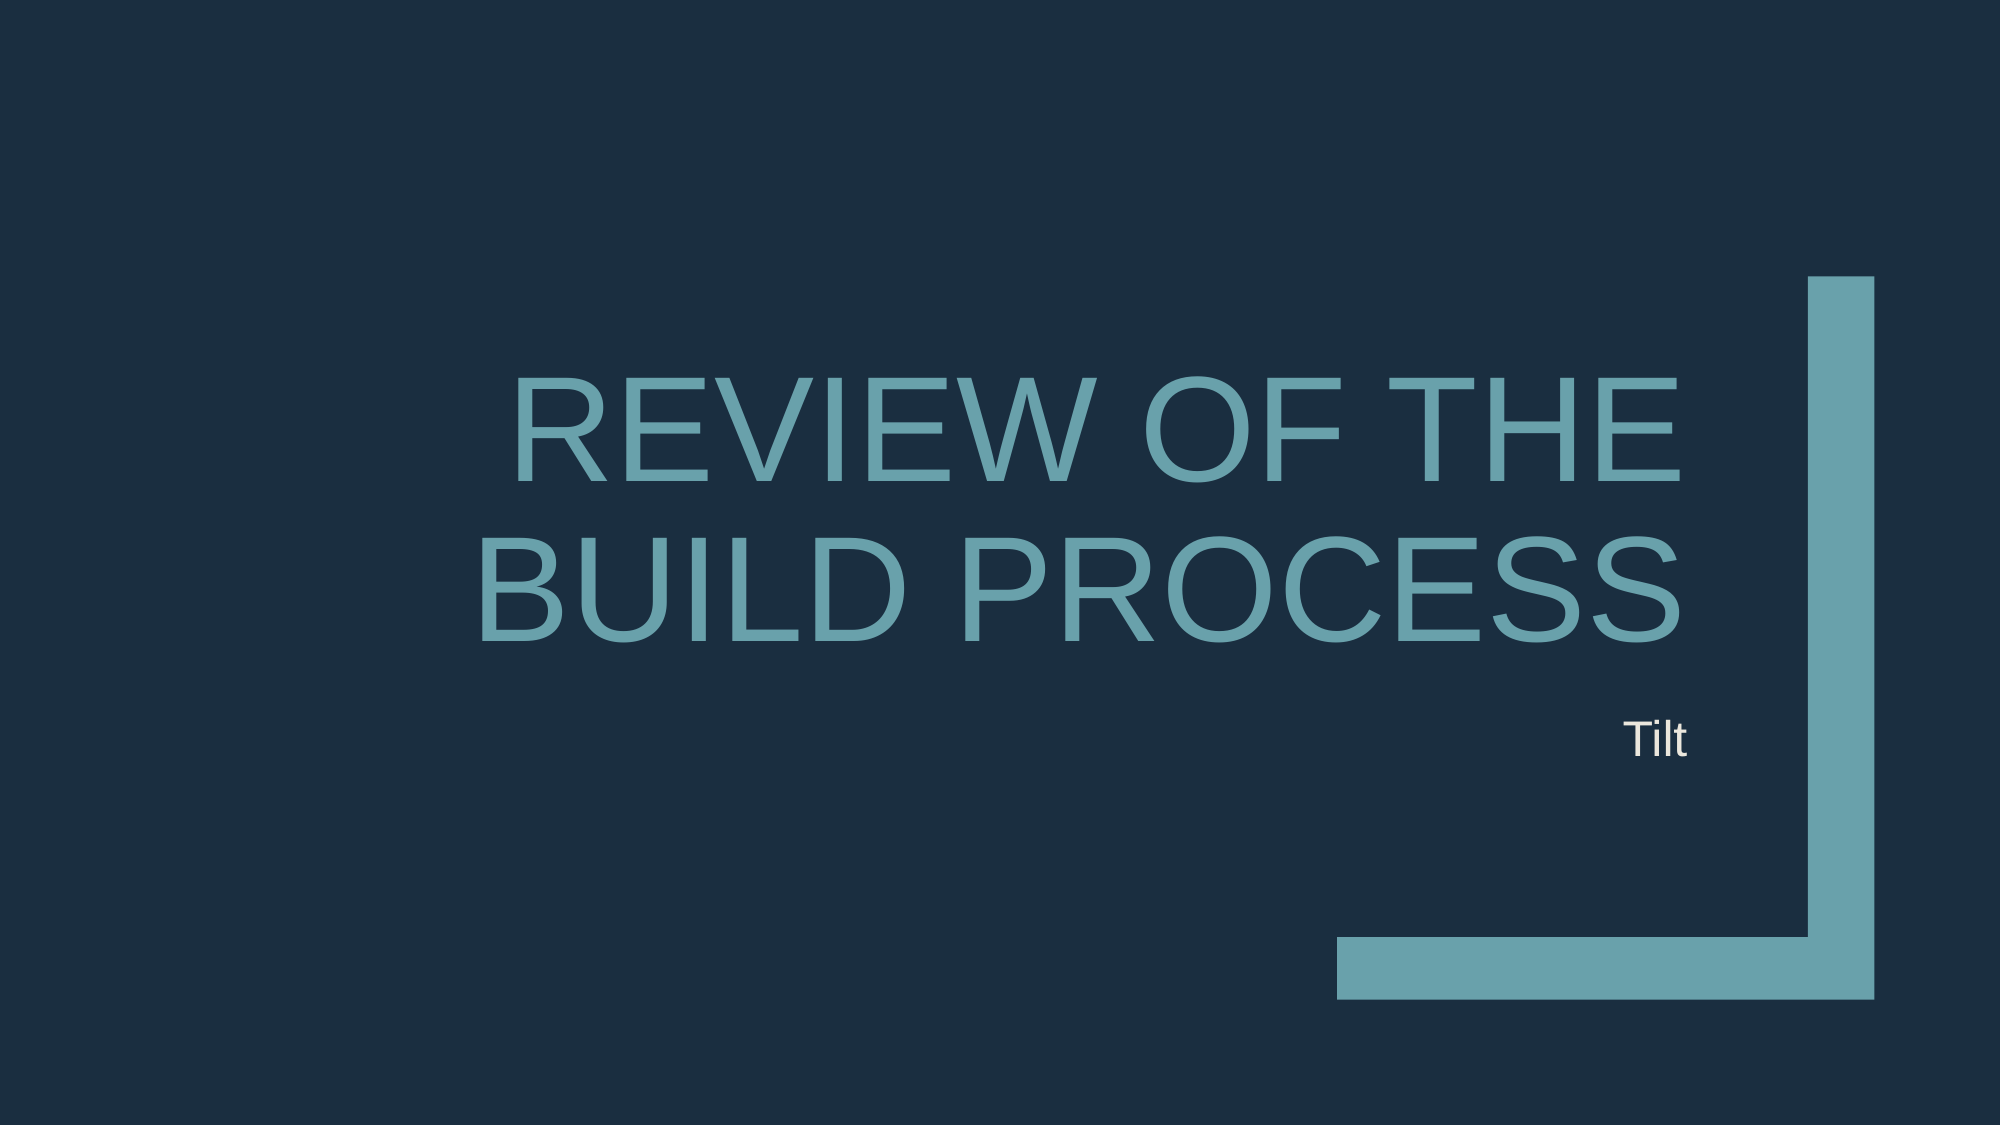

# Review of the Build Process
Tilt